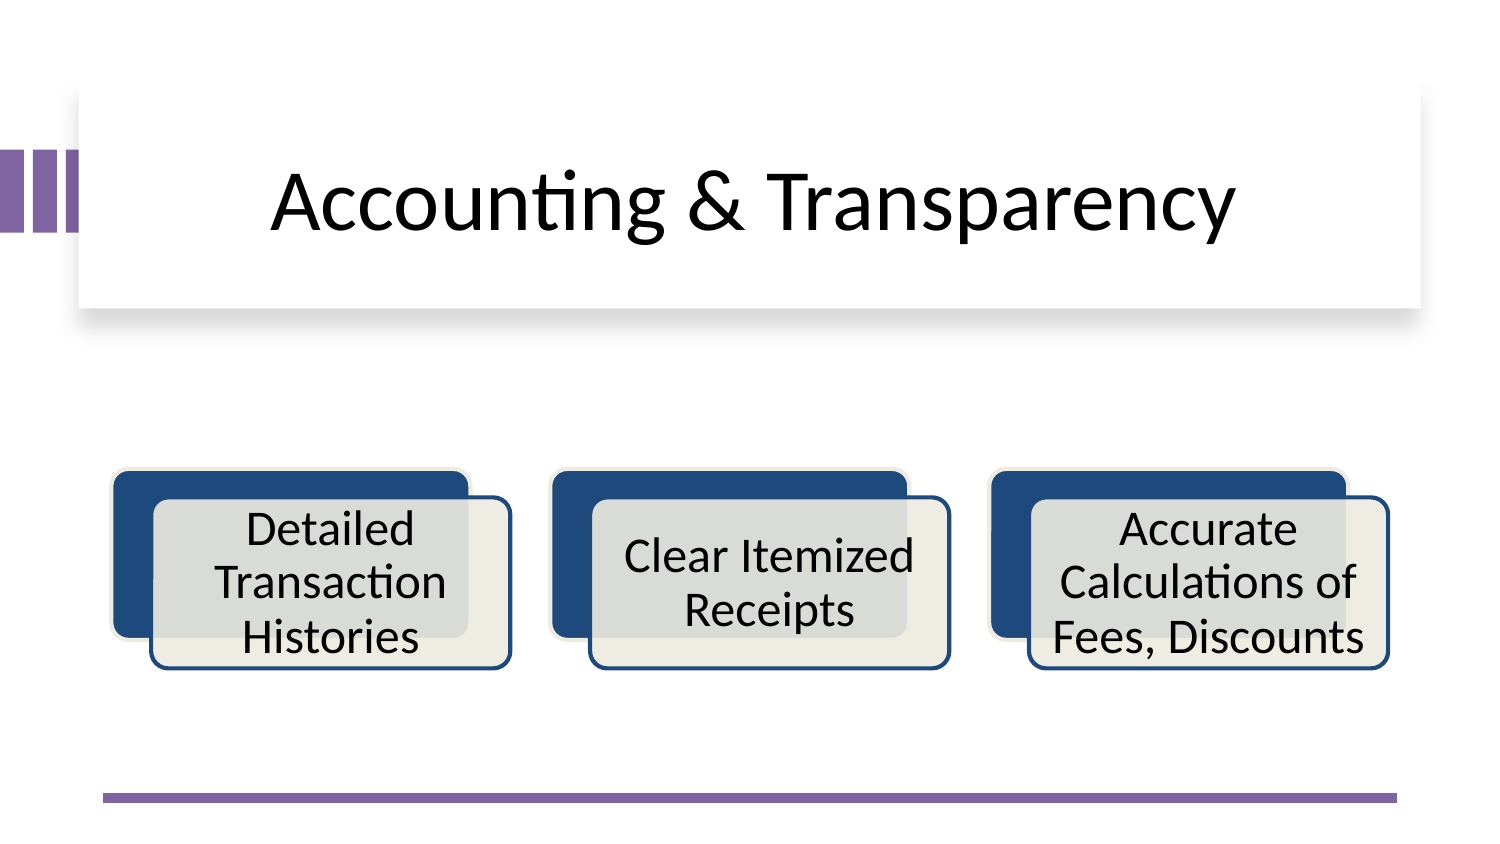

# Accounting & Transparency

Detailed Transaction Histories
Clear Itemized Receipts
Accurate Calculations of Fees, Discounts